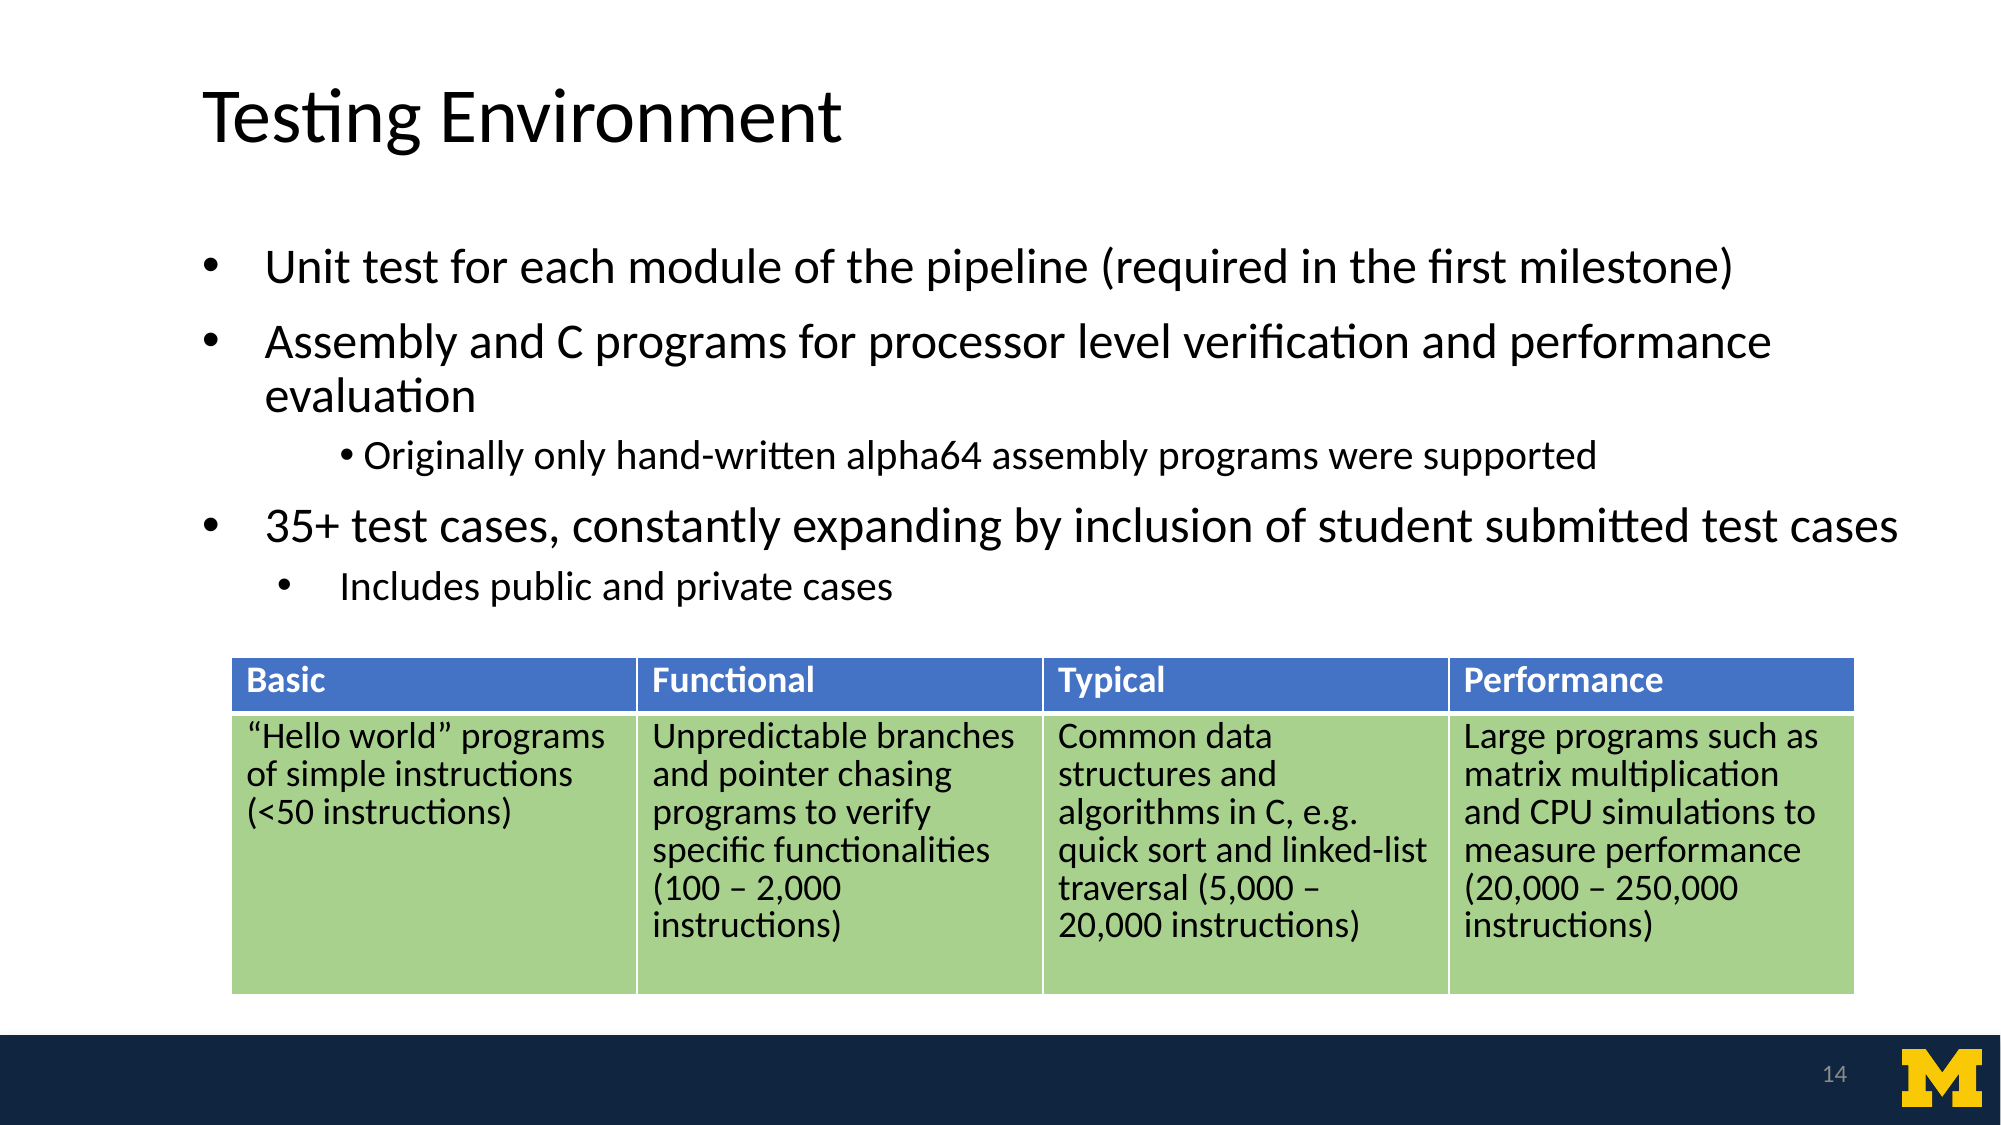

# Testing Environment
Unit test for each module of the pipeline (required in the first milestone)
Assembly and C programs for processor level verification and performance evaluation
 Originally only hand-written alpha64 assembly programs were supported
35+ test cases, constantly expanding by inclusion of student submitted test cases
Includes public and private cases

| Basic | Functional | Typical | Performance |
| --- | --- | --- | --- |
| “Hello world” programs of simple instructions (<50 instructions) | Unpredictable branches and pointer chasing programs to verify specific functionalities (100 – 2,000 instructions) | Common data structures and algorithms in C, e.g. quick sort and linked-list traversal (5,000 – 20,000 instructions) | Large programs such as matrix multiplication and CPU simulations to measure performance (20,000 – 250,000 instructions) |
14